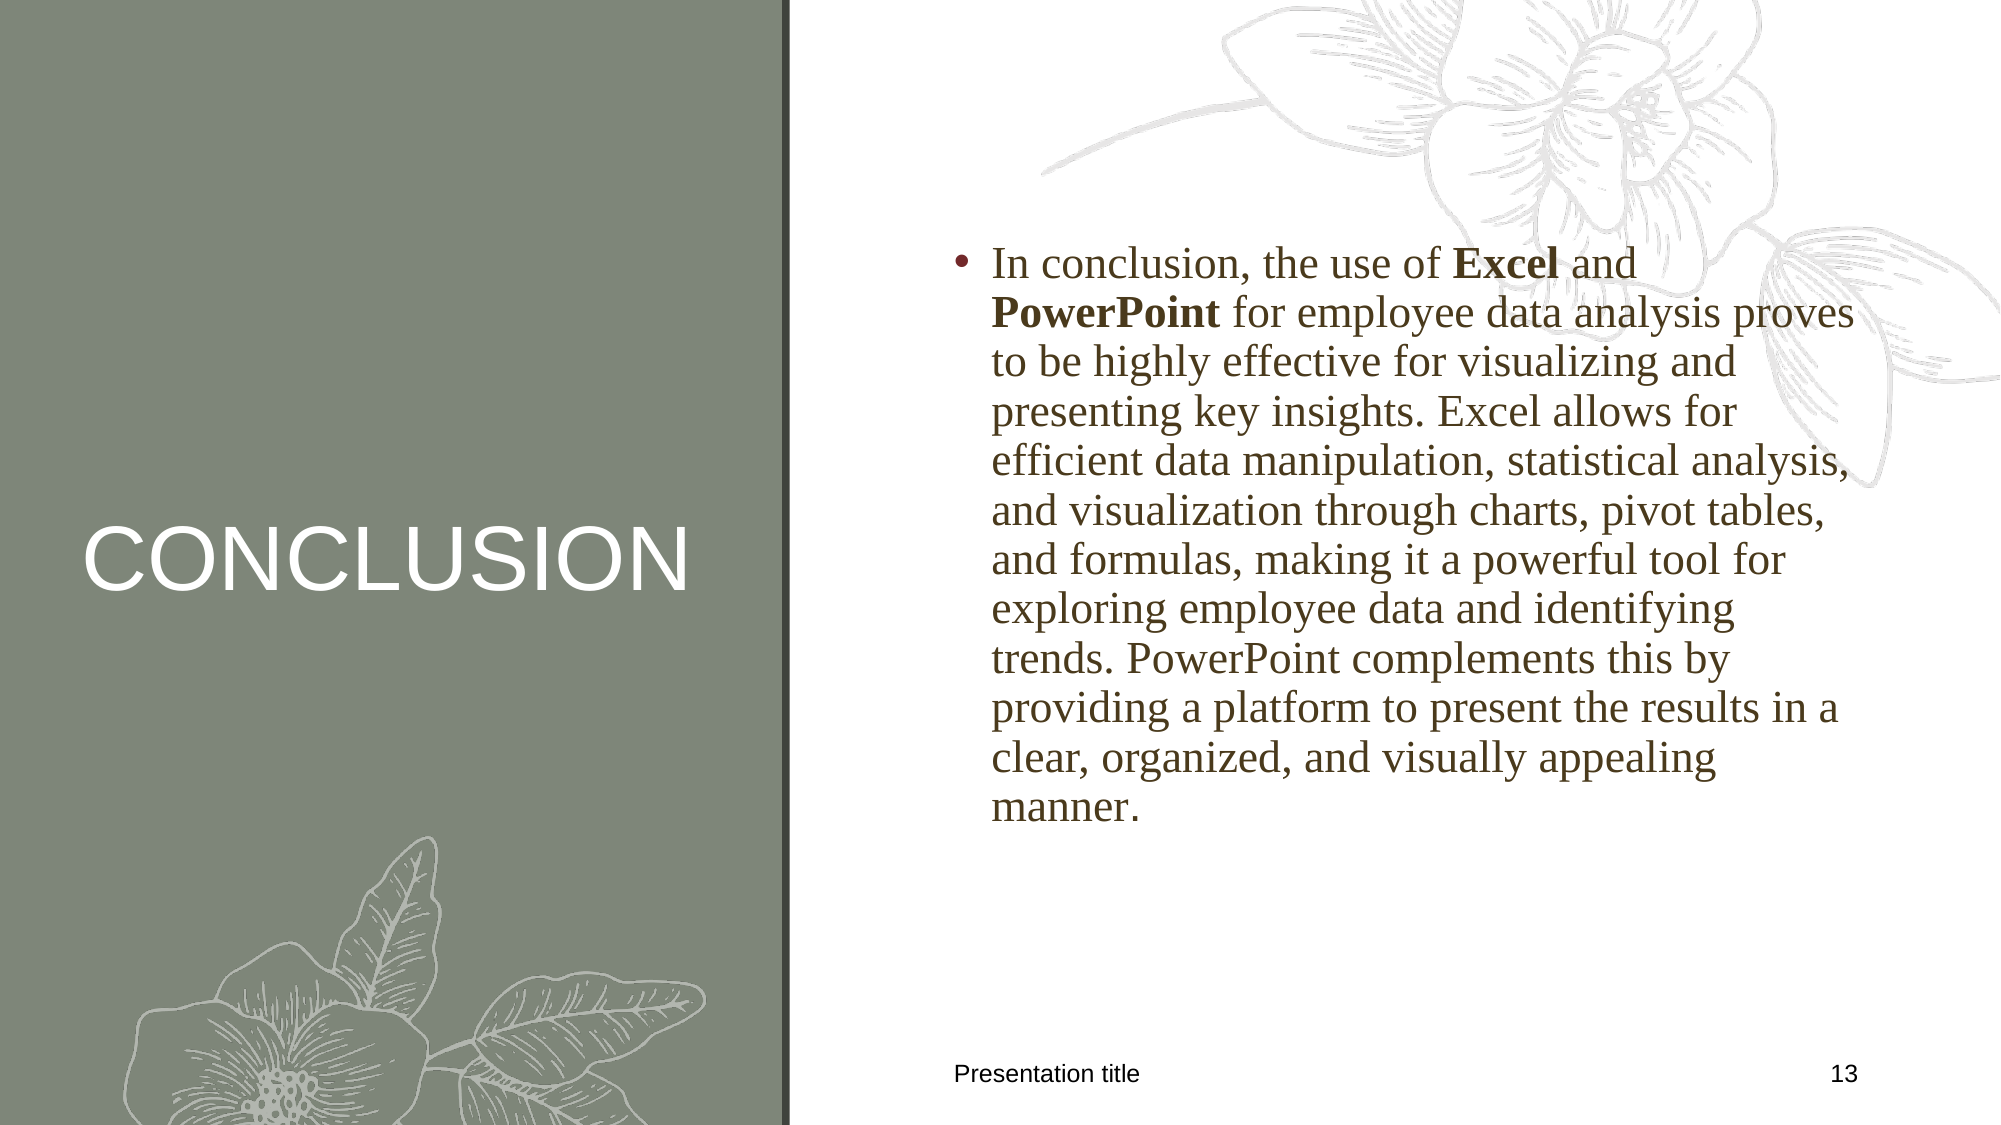

# CONCLUSION
In conclusion, the use of Excel and PowerPoint for employee data analysis proves to be highly effective for visualizing and presenting key insights. Excel allows for efficient data manipulation, statistical analysis, and visualization through charts, pivot tables, and formulas, making it a powerful tool for exploring employee data and identifying trends. PowerPoint complements this by providing a platform to present the results in a clear, organized, and visually appealing manner.
Presentation title
13